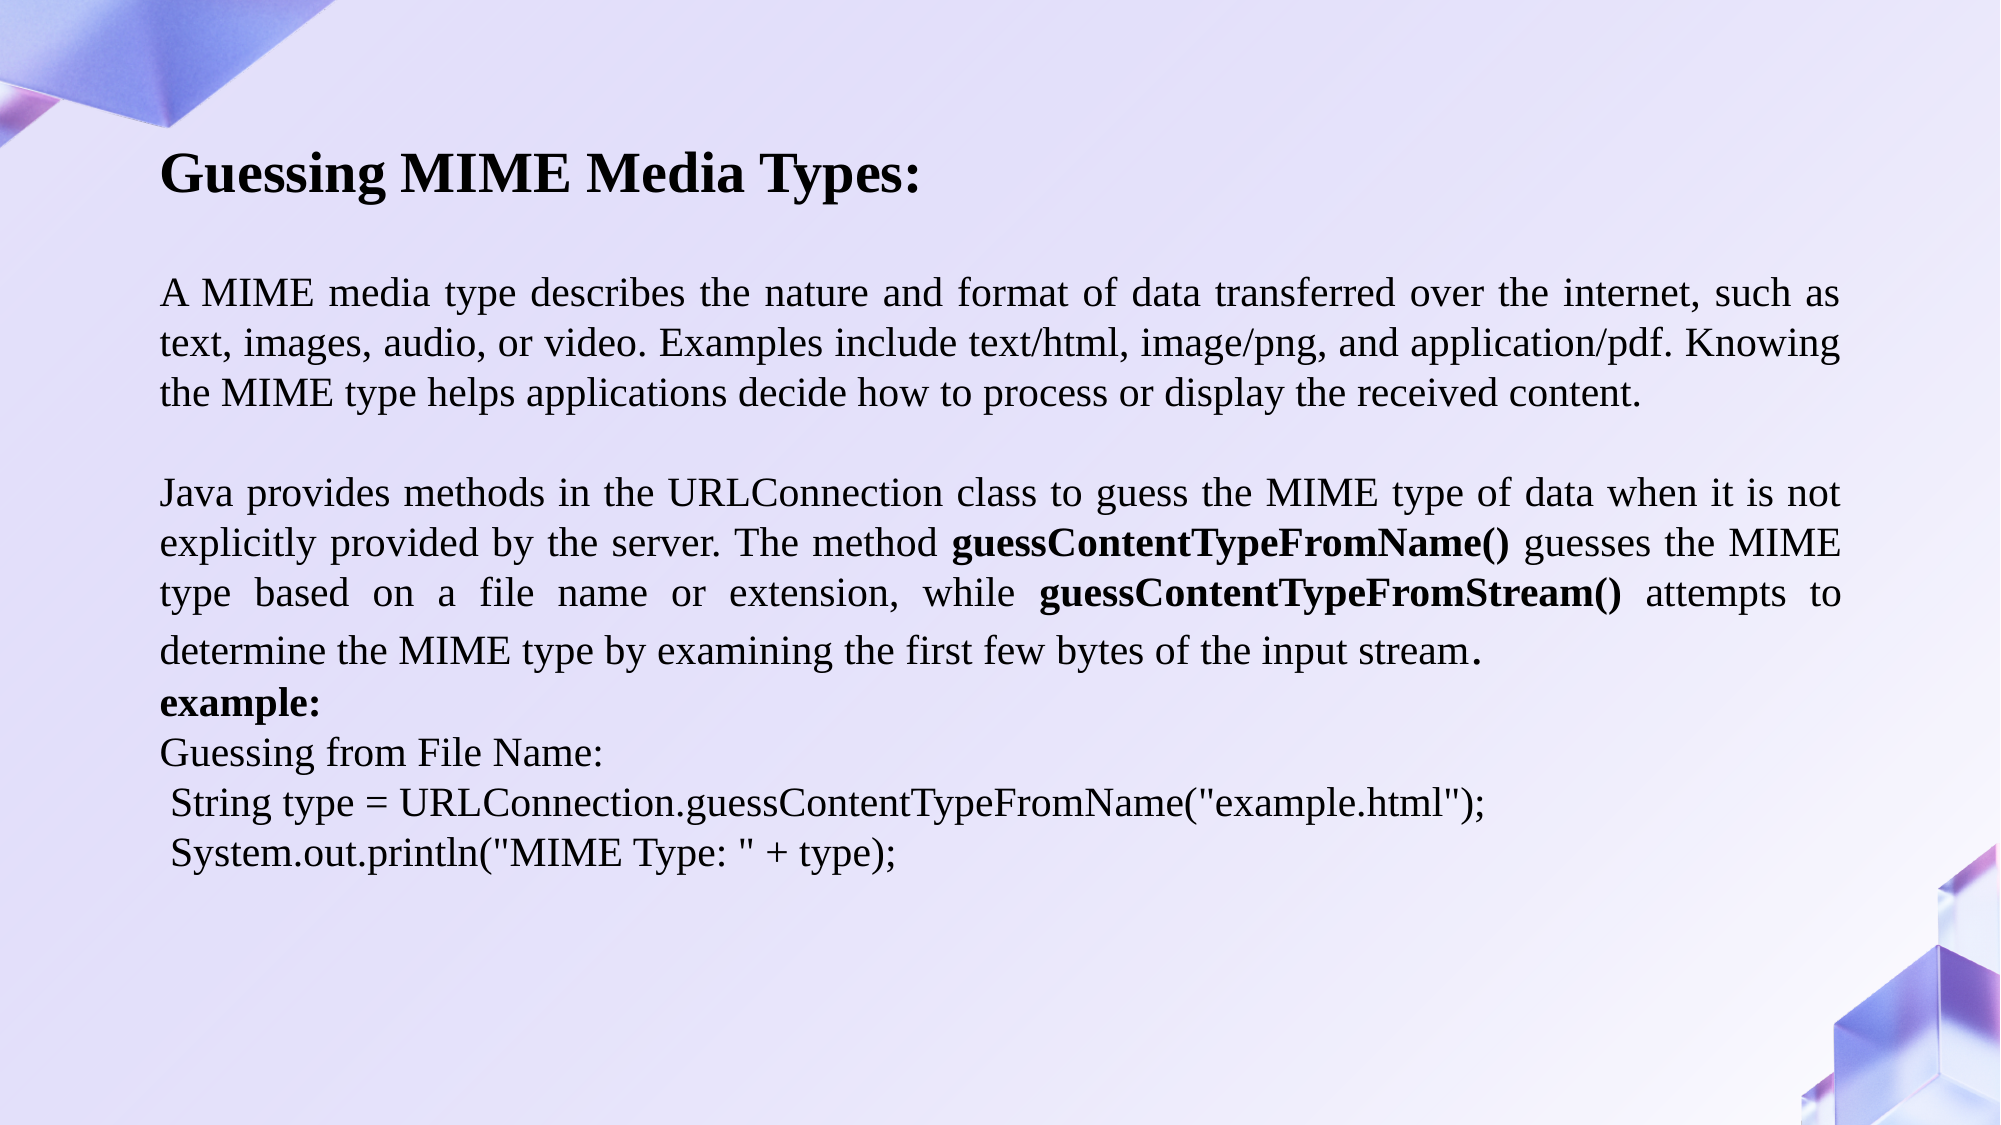

Guessing MIME Media Types:

A MIME media type describes the nature and format of data transferred over the internet, such as text, images, audio, or video. Examples include text/html, image/png, and application/pdf. Knowing the MIME type helps applications decide how to process or display the received content.

Java provides methods in the URLConnection class to guess the MIME type of data when it is not explicitly provided by the server. The method guessContentTypeFromName() guesses the MIME type based on a file name or extension, while guessContentTypeFromStream() attempts to determine the MIME type by examining the first few bytes of the input stream.
example:
Guessing from File Name:
 String type = URLConnection.guessContentTypeFromName("example.html");
 System.out.println("MIME Type: " + type);